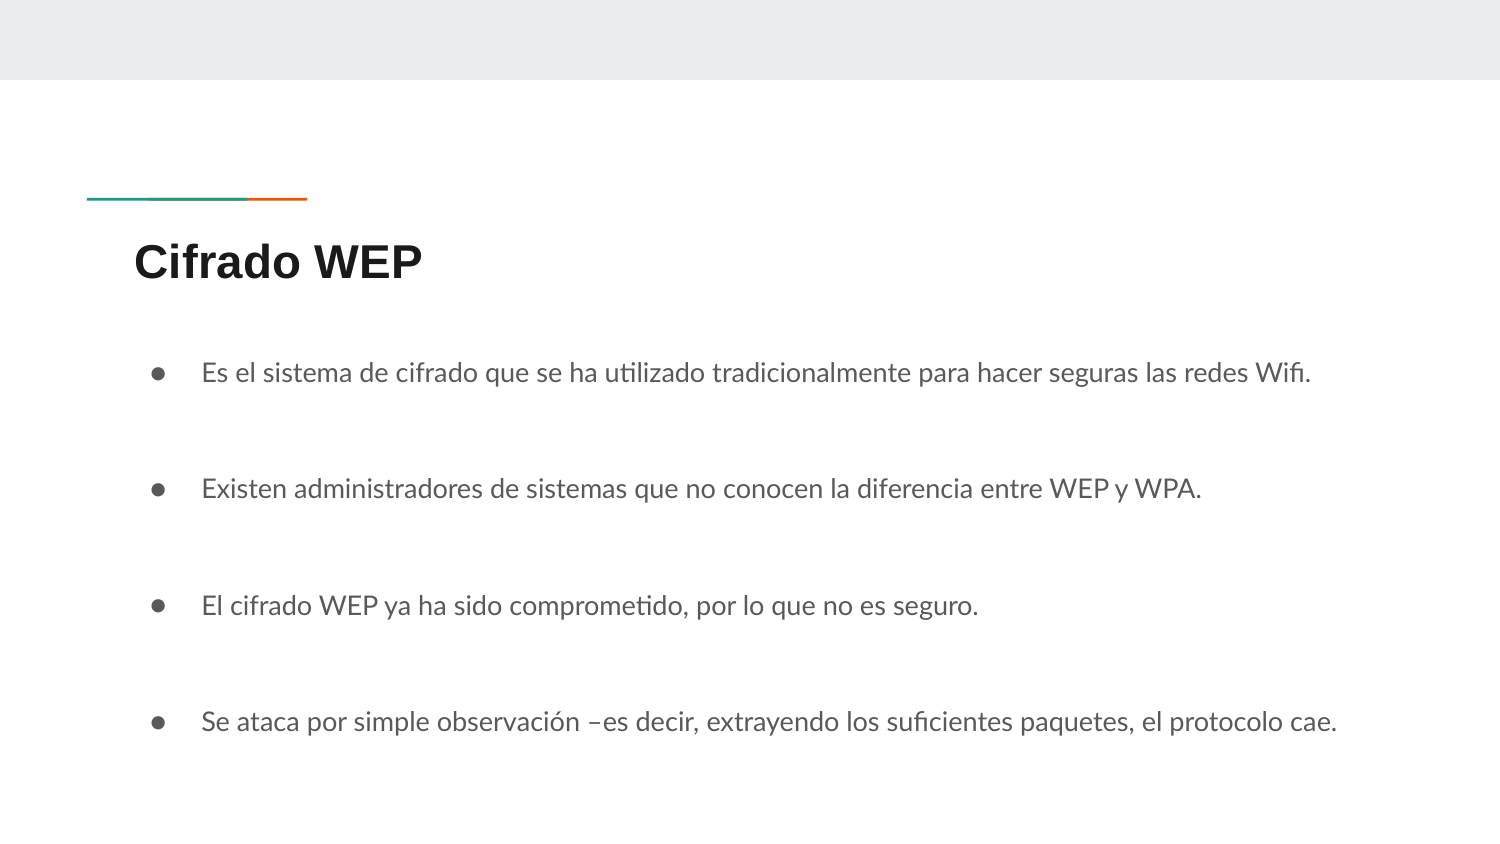

# Cifrado WEP
Es el sistema de cifrado que se ha utilizado tradicionalmente para hacer seguras las redes Wifi.

Existen administradores de sistemas que no conocen la diferencia entre WEP y WPA.

El cifrado WEP ya ha sido comprometido, por lo que no es seguro.

Se ataca por simple observación –es decir, extrayendo los suficientes paquetes, el protocolo cae.